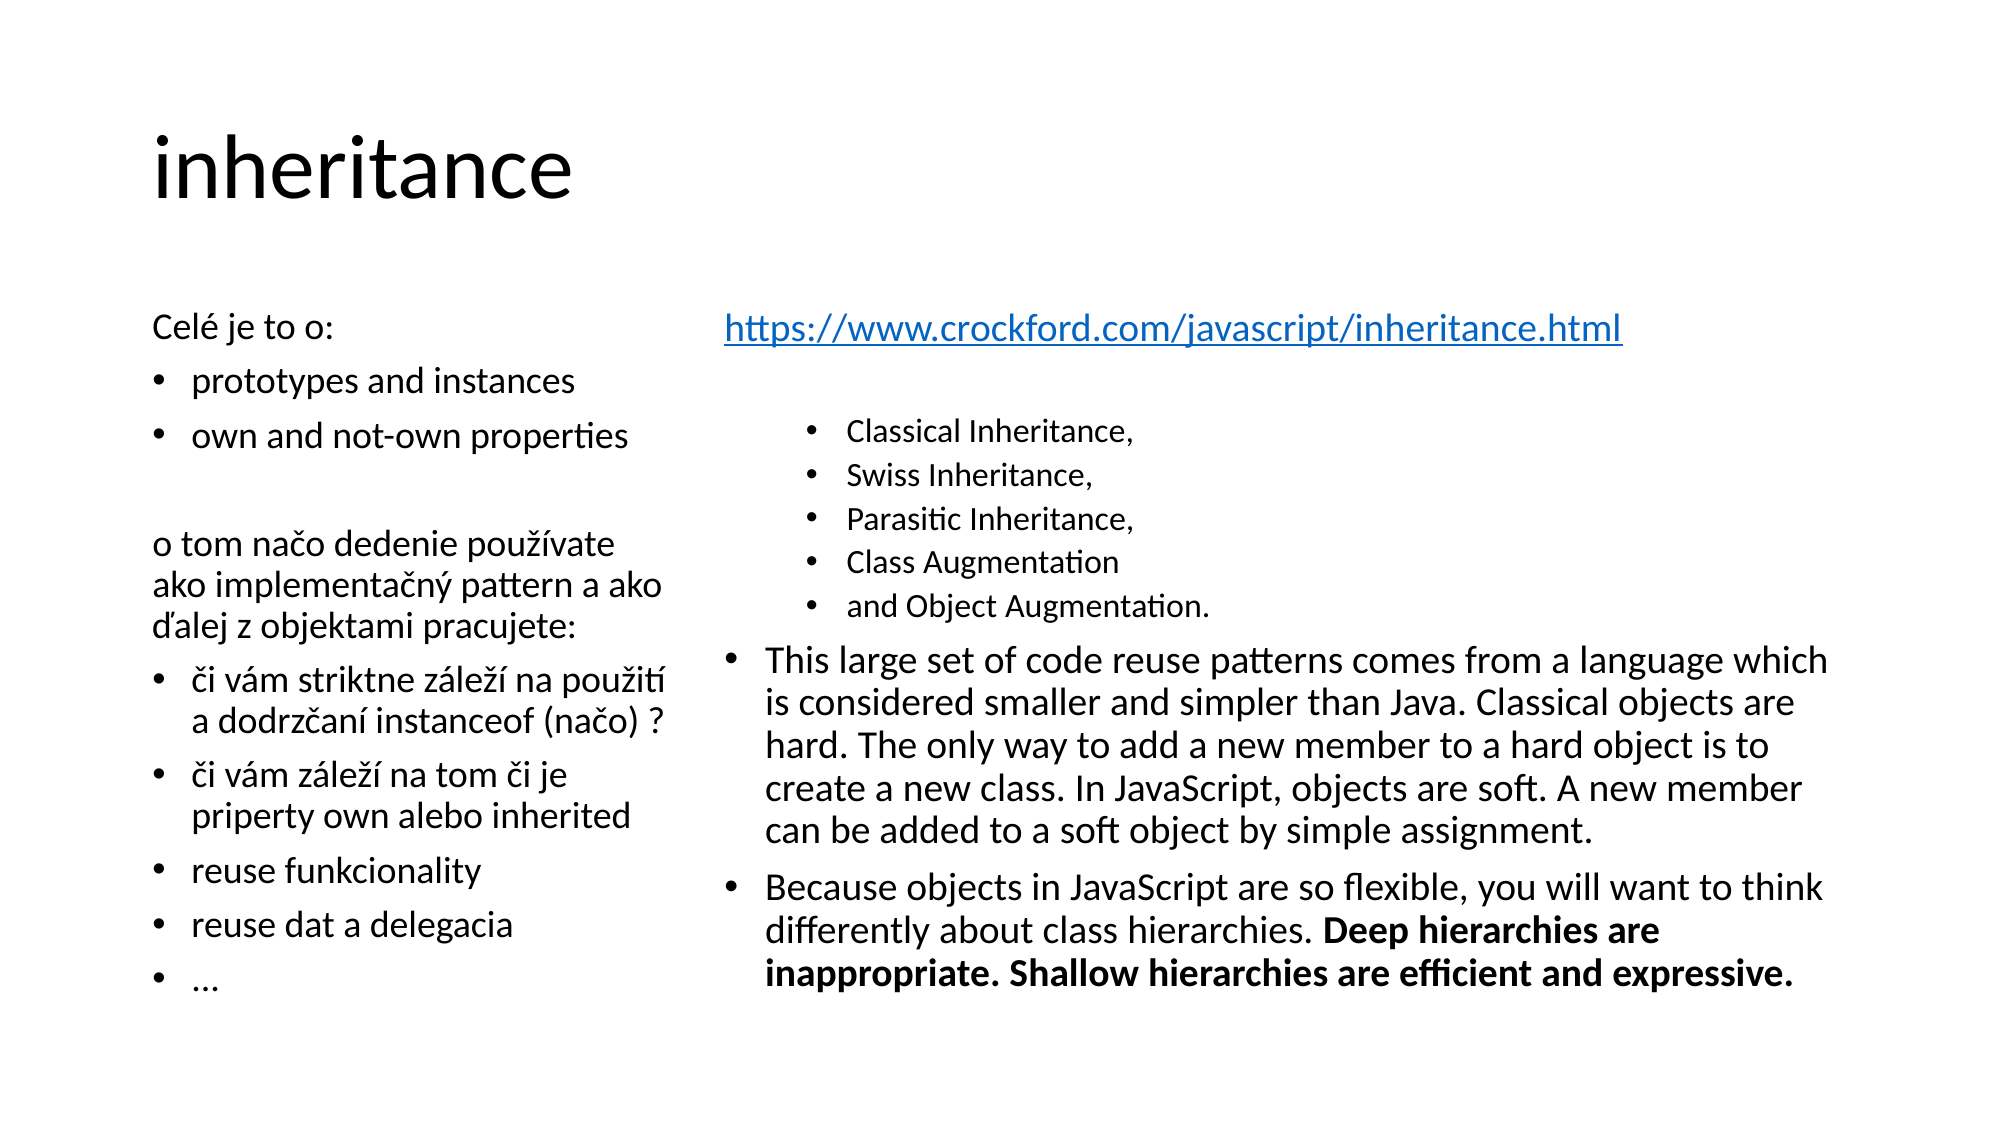

# inheritance
Celé je to o:
prototypes and instances
own and not-own properties

o tom načo dedenie používate ako implementačný pattern a ako ďalej z objektami pracujete:
či vám striktne záleží na použití a dodrzčaní instanceof (načo) ?
či vám záleží na tom či je priperty own alebo inherited
reuse funkcionality
reuse dat a delegacia
...

https://www.crockford.com/javascript/inheritance.html

Classical Inheritance,
Swiss Inheritance,
Parasitic Inheritance,
Class Augmentation
and Object Augmentation.
This large set of code reuse patterns comes from a language which is considered smaller and simpler than Java. Classical objects are hard. The only way to add a new member to a hard object is to create a new class. In JavaScript, objects are soft. A new member can be added to a soft object by simple assignment.
Because objects in JavaScript are so flexible, you will want to think differently about class hierarchies. Deep hierarchies are inappropriate. Shallow hierarchies are efficient and expressive.